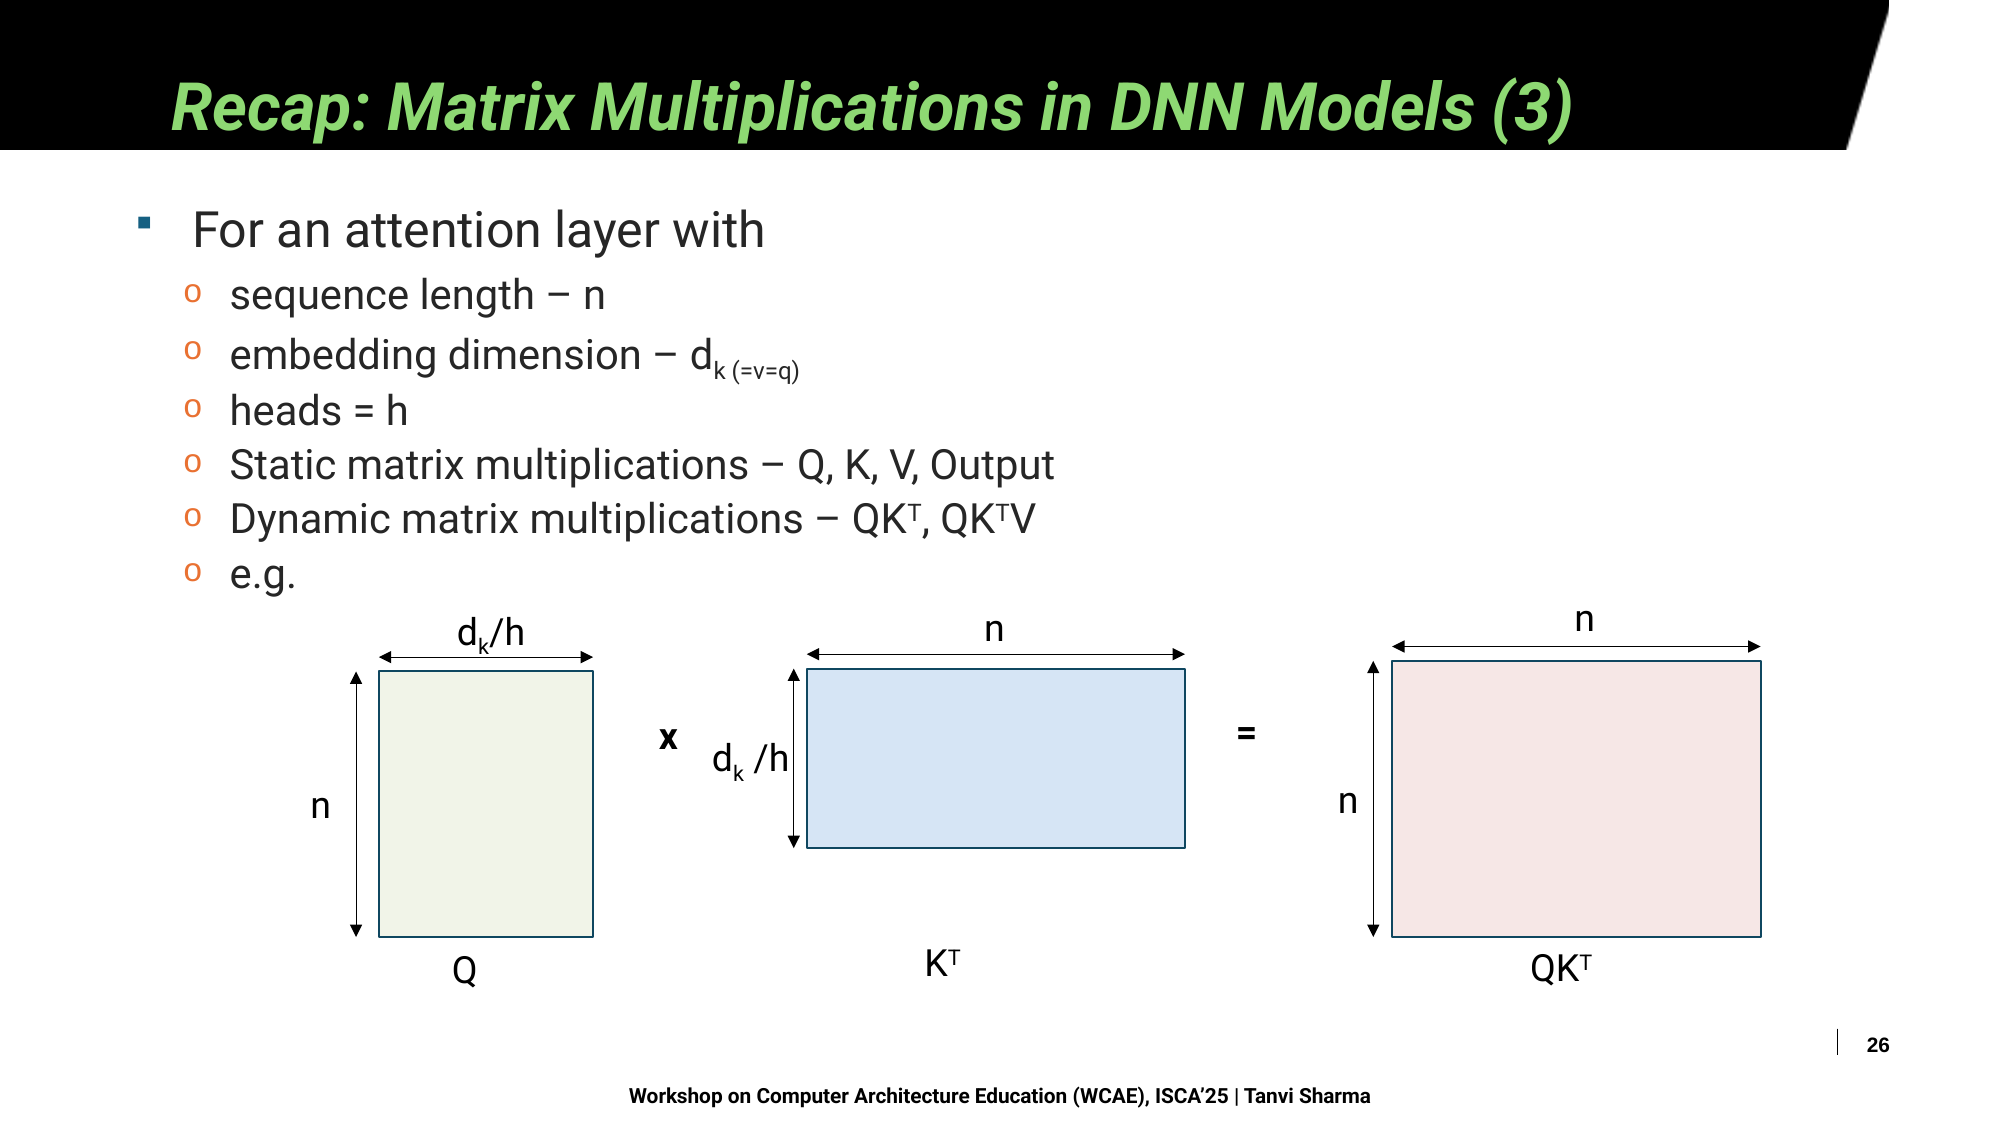

# Recap: Matrix Multiplications in DNN Models (3)
For an attention layer with
sequence length – n
embedding dimension – dk (=v=q)
heads = h
Static matrix multiplications – Q, K, V, Output
Dynamic matrix multiplications – QKT, QKTV
e.g.

n
n
dk/h

=
x
dk /h
n
n
KT
QKT
Q
26